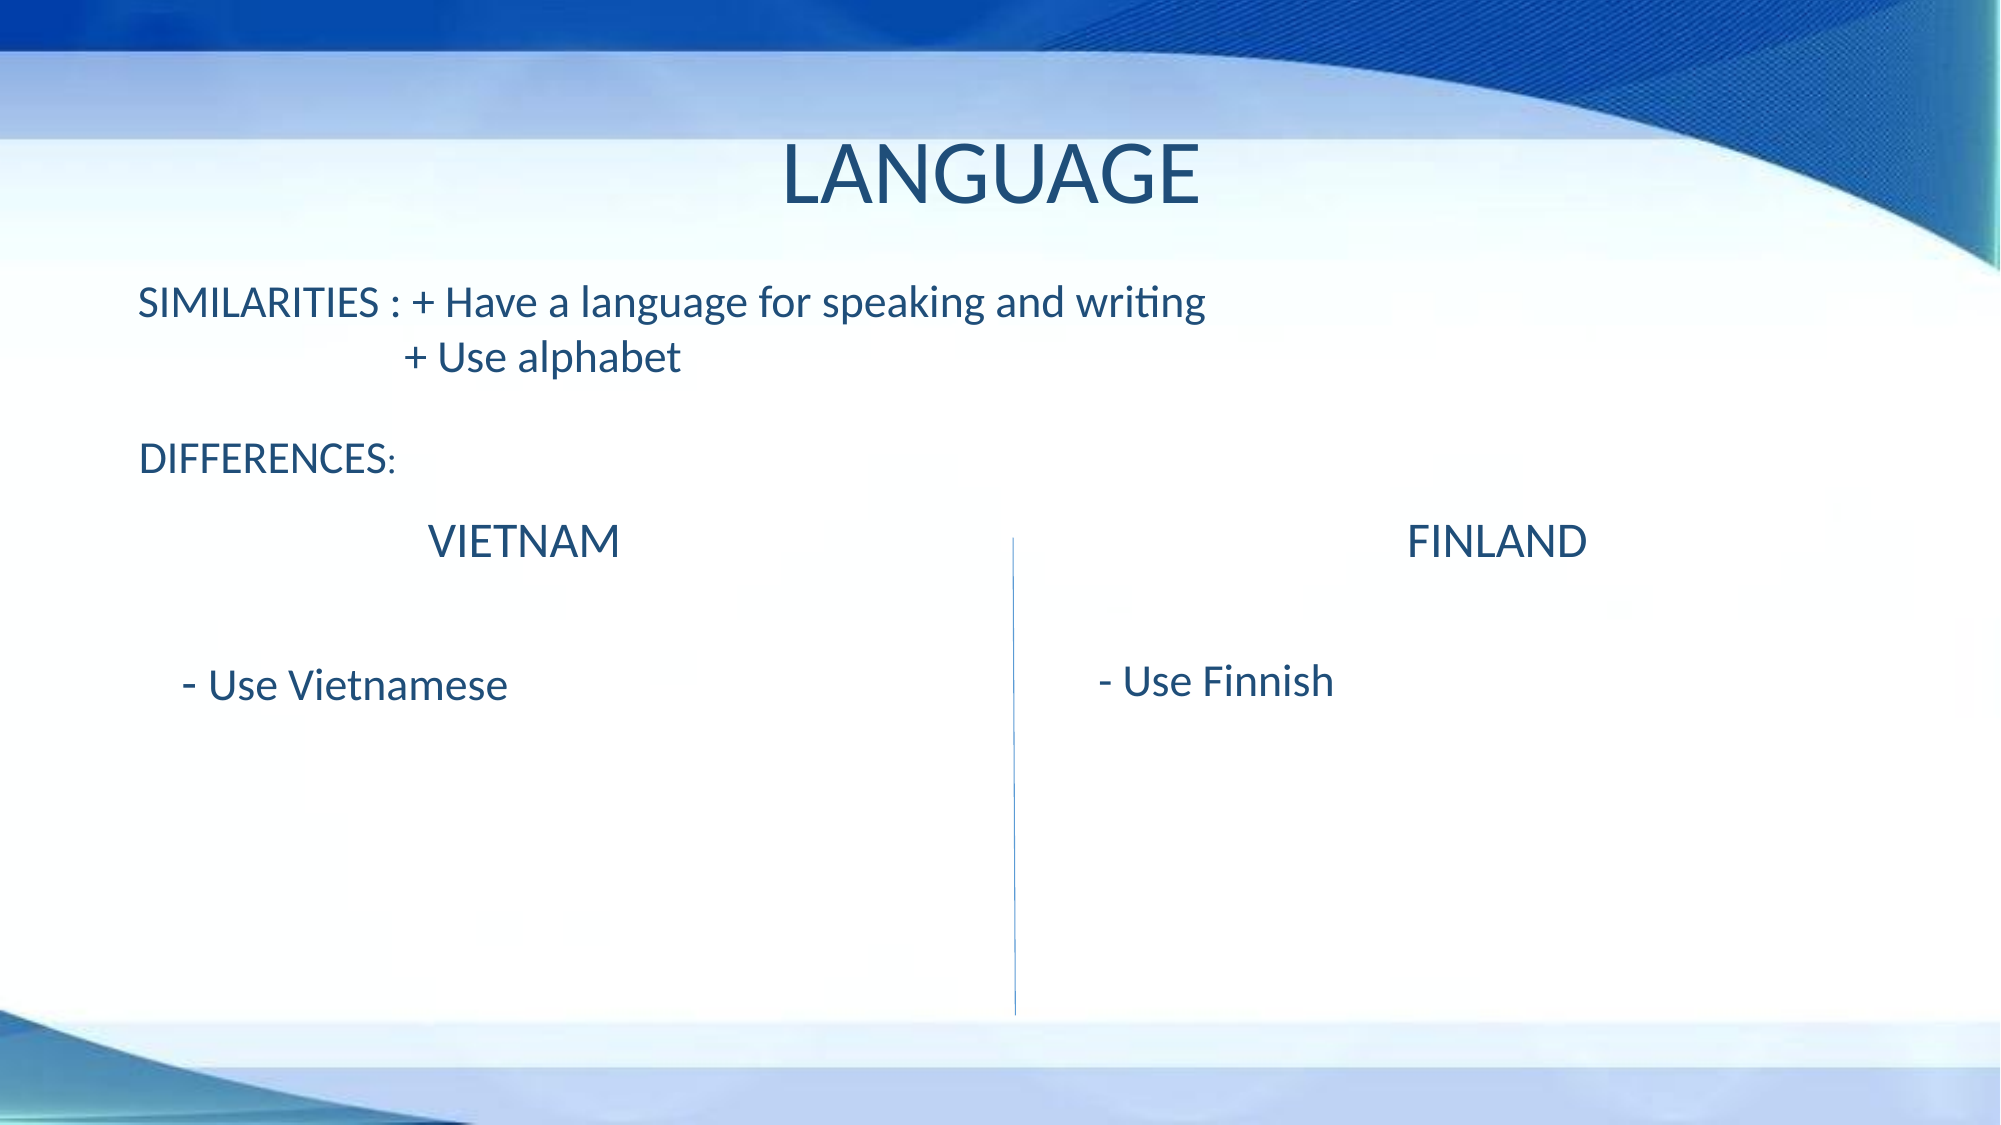

# LANGUAGE
SIMILARITIES : + Have a language for speaking and writing
                          + Use alphabet
DIFFERENCES:
VIETNAM
FINLAND
- Use Vietnamese
- Use Finnish